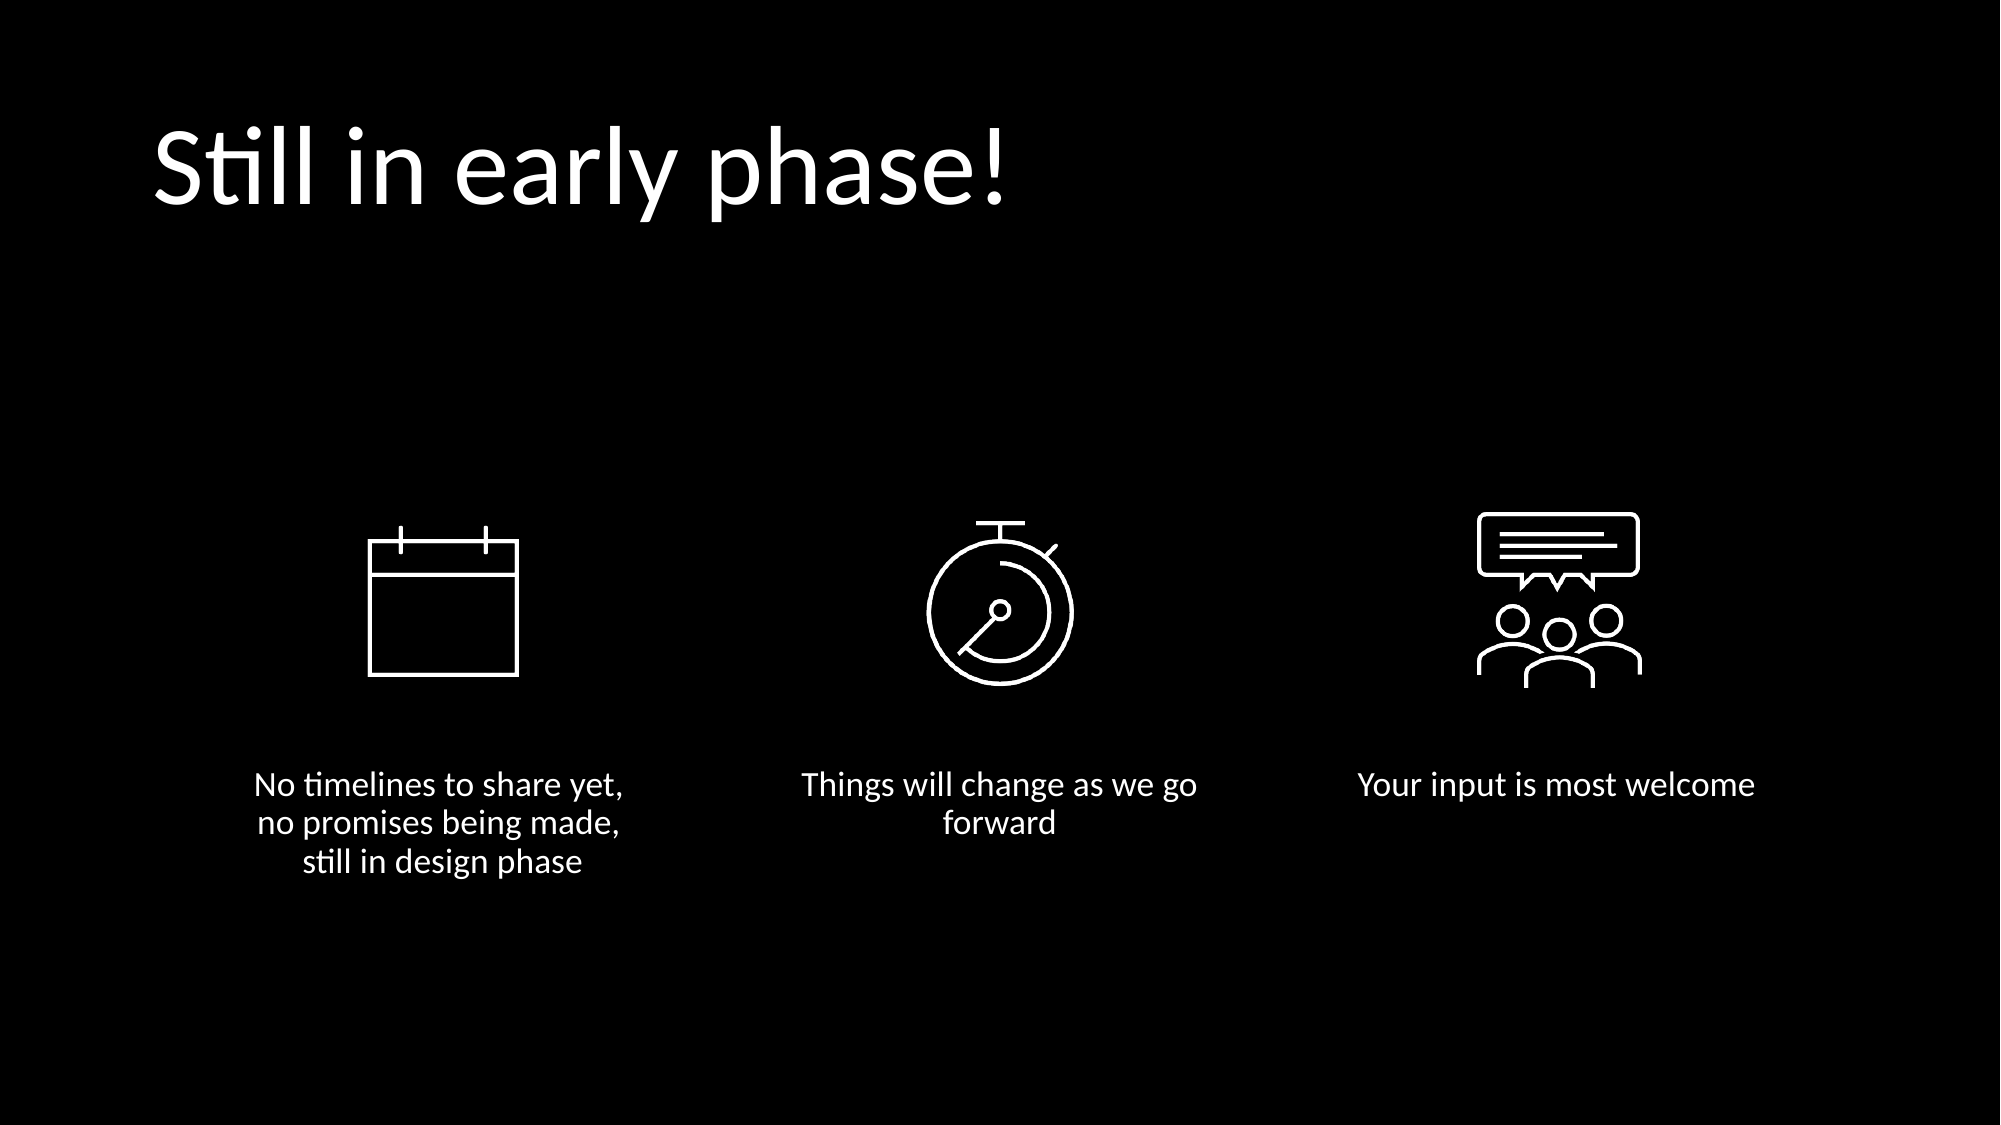

# Still in early phase!
No timelines to share yet,
no promises being made,
still in design phase
Things will change as we go forward
Your input is most welcome